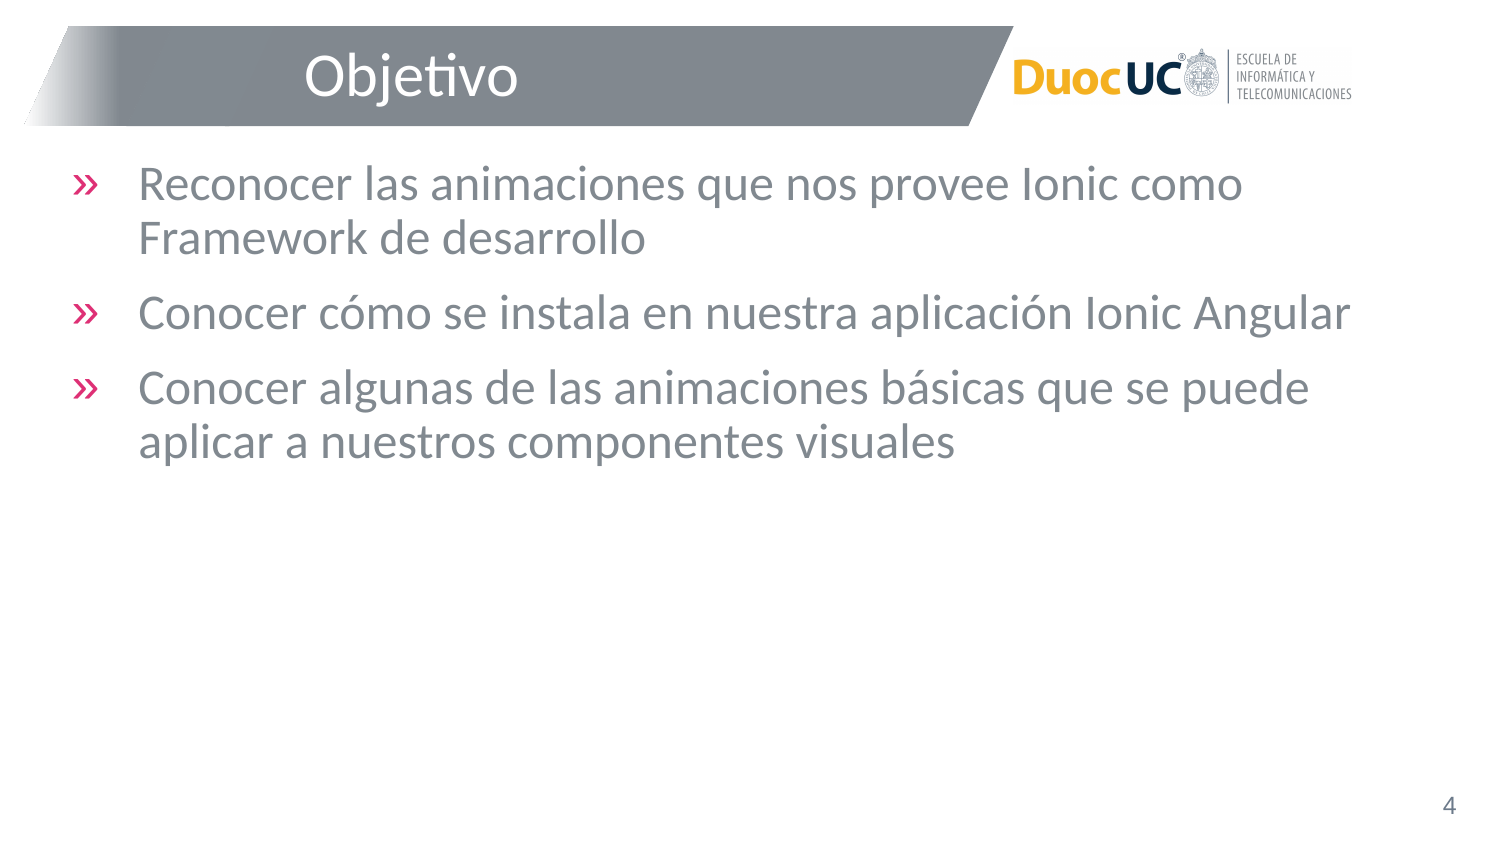

# Objetivo
Reconocer las animaciones que nos provee Ionic como Framework de desarrollo
Conocer cómo se instala en nuestra aplicación Ionic Angular
Conocer algunas de las animaciones básicas que se puede aplicar a nuestros componentes visuales